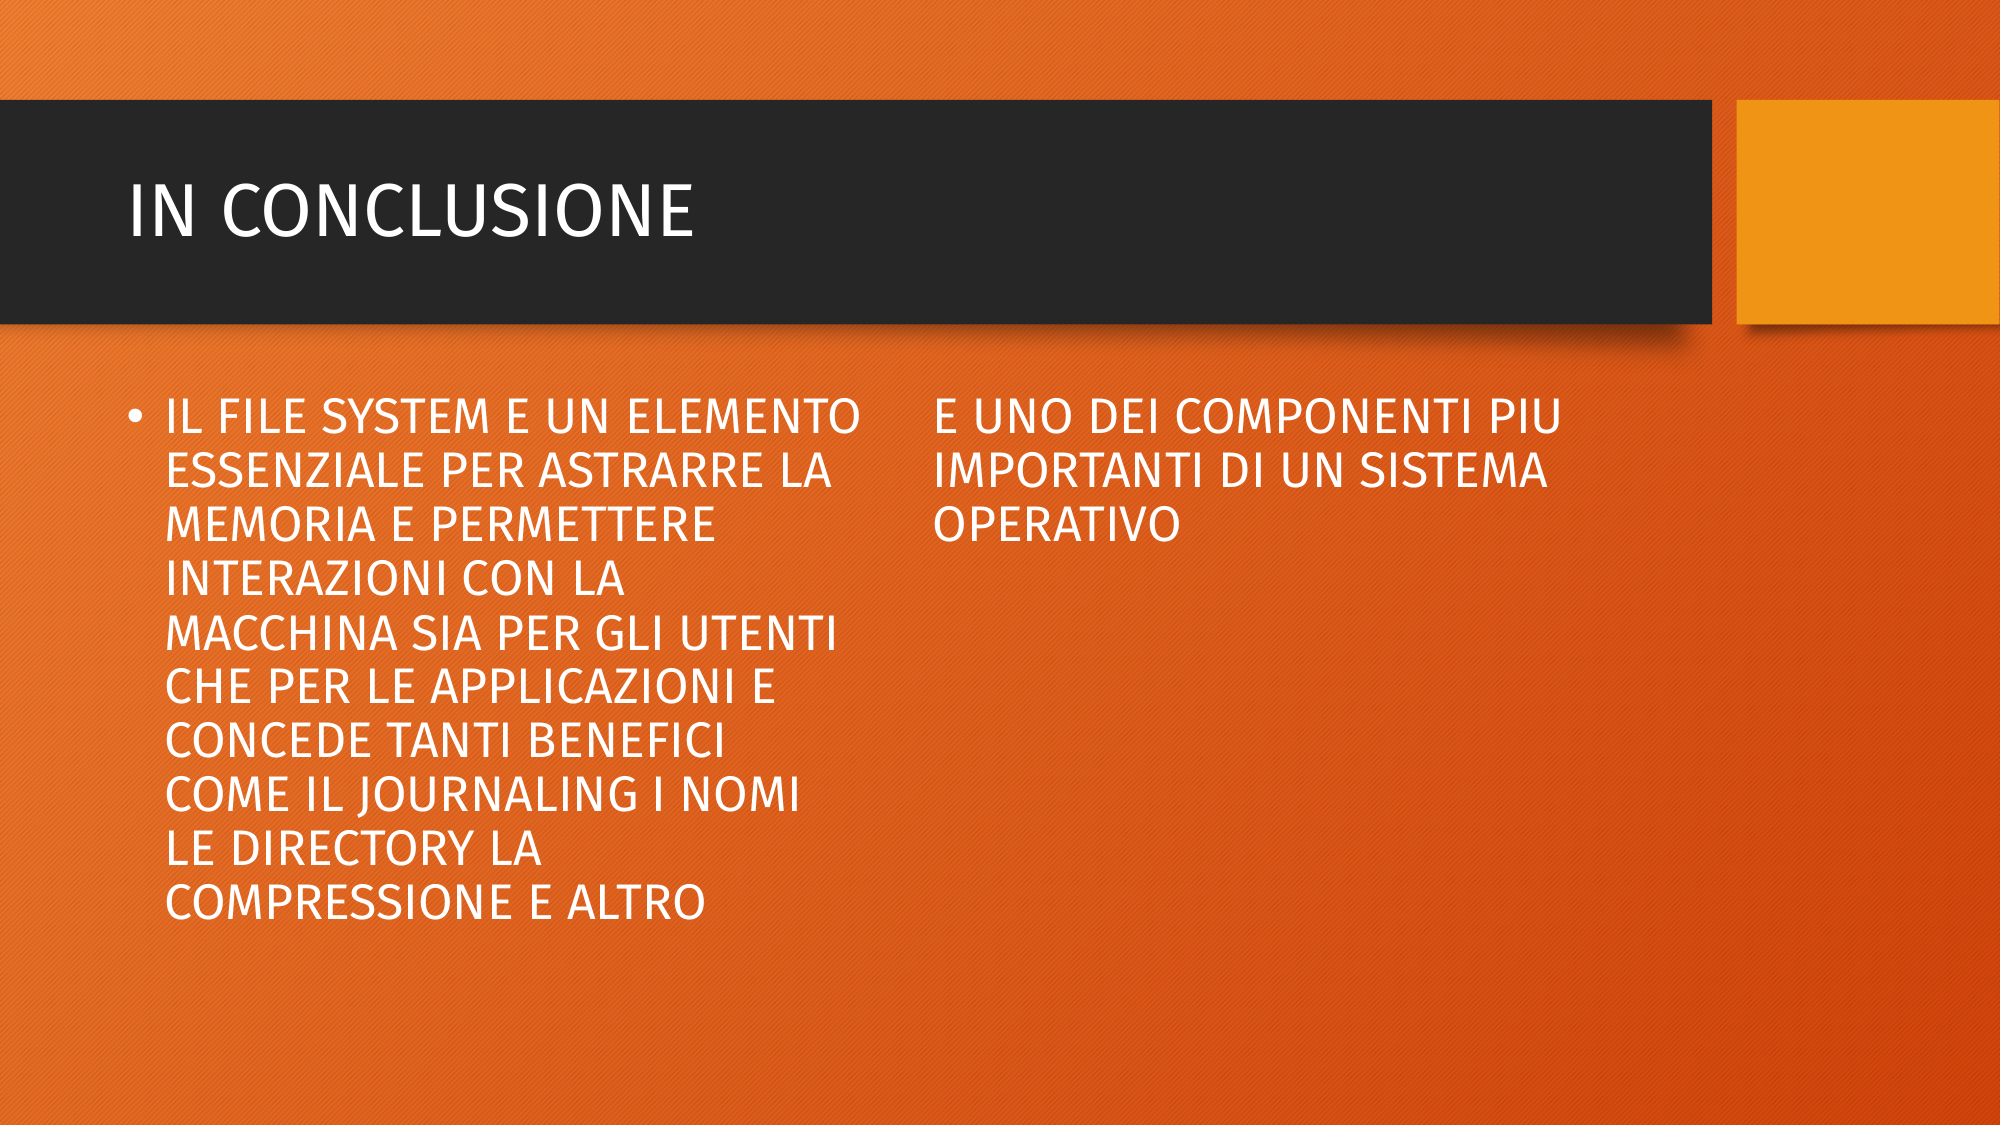

# IN CONCLUSIONE
IL FILE SYSTEM E UN ELEMENTO ESSENZIALE PER ASTRARRE LA MEMORIA E PERMETTERE INTERAZIONI CON LA MACCHINA SIA PER GLI UTENTI CHE PER LE APPLICAZIONI E CONCEDE TANTI BENEFICI COME IL JOURNALING I NOMI LE DIRECTORY LA COMPRESSIONE E ALTRO
E UNO DEI COMPONENTI PIU IMPORTANTI DI UN SISTEMA OPERATIVO